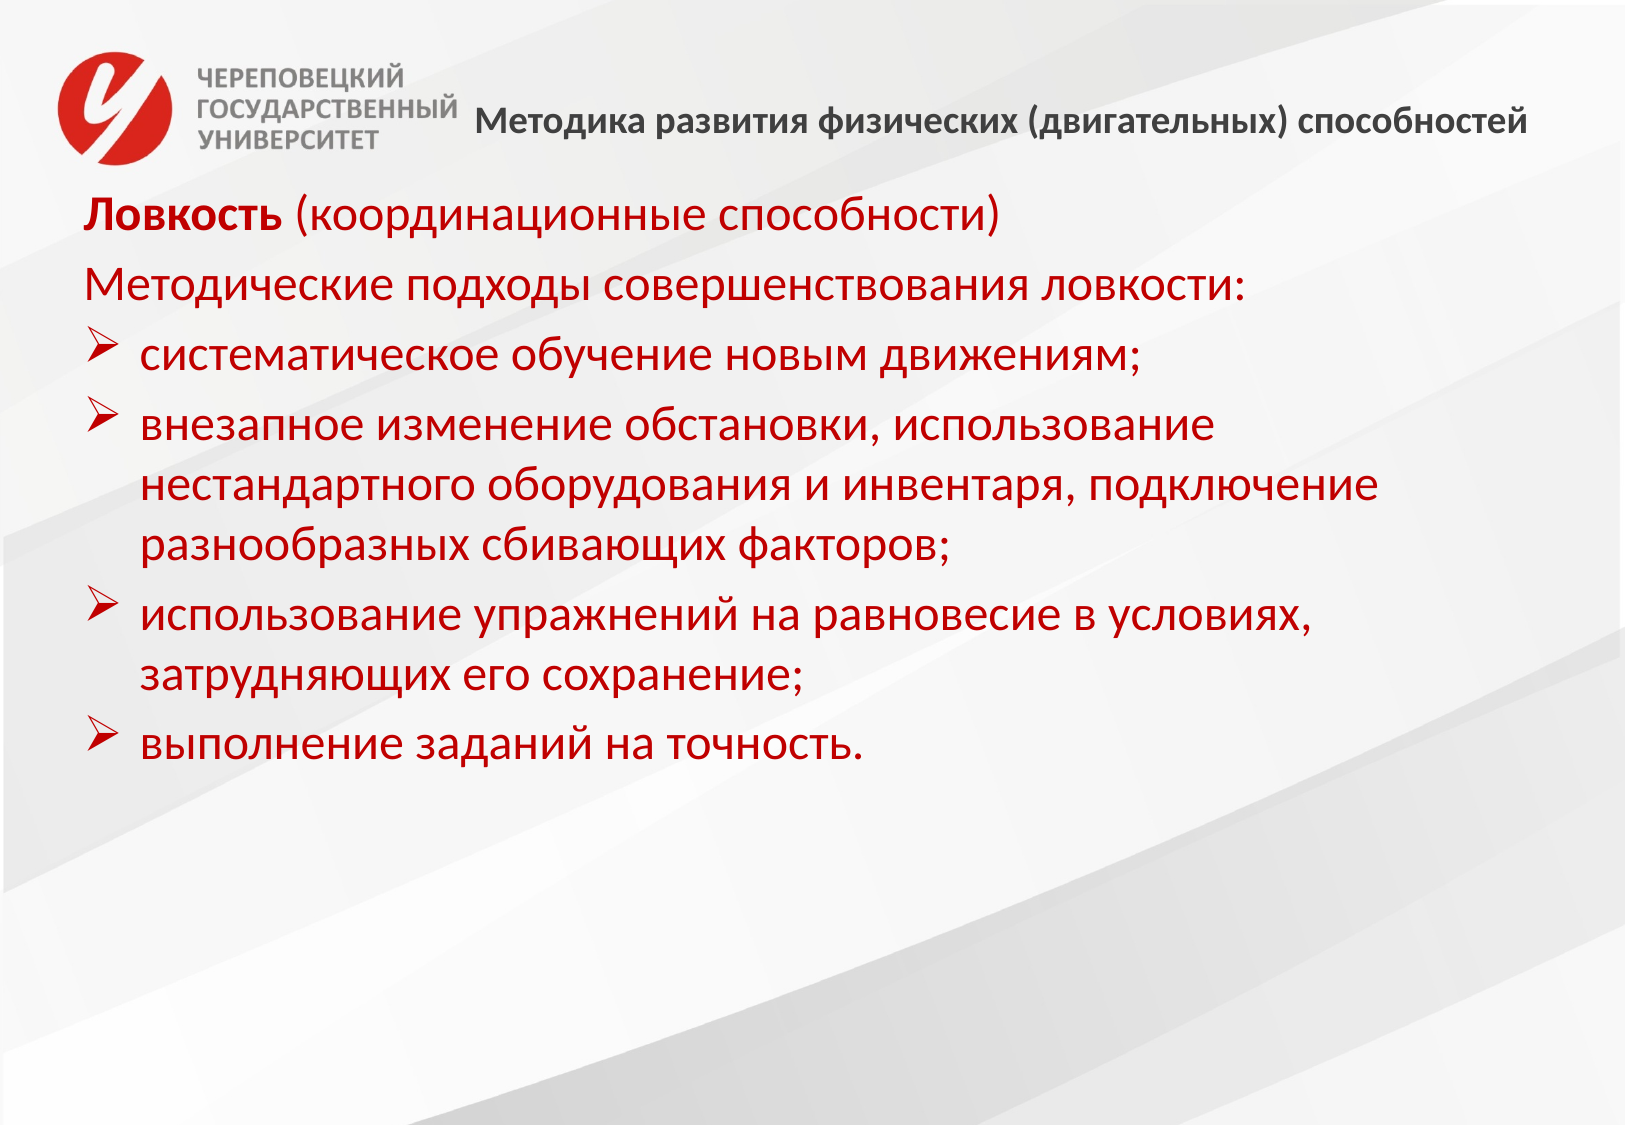

# Методика развития физических (двигательных) способностей
Ловкость (координационные способности)
Методические подходы совершенствования ловкости:
систематическое обучение новым движениям;
внезапное изменение обстановки, использование нестандартного оборудования и инвентаря, подключение разнообразных сбивающих факторов;
использование упражнений на равновесие в условиях, затрудняющих его сохранение;
выполнение заданий на точность.